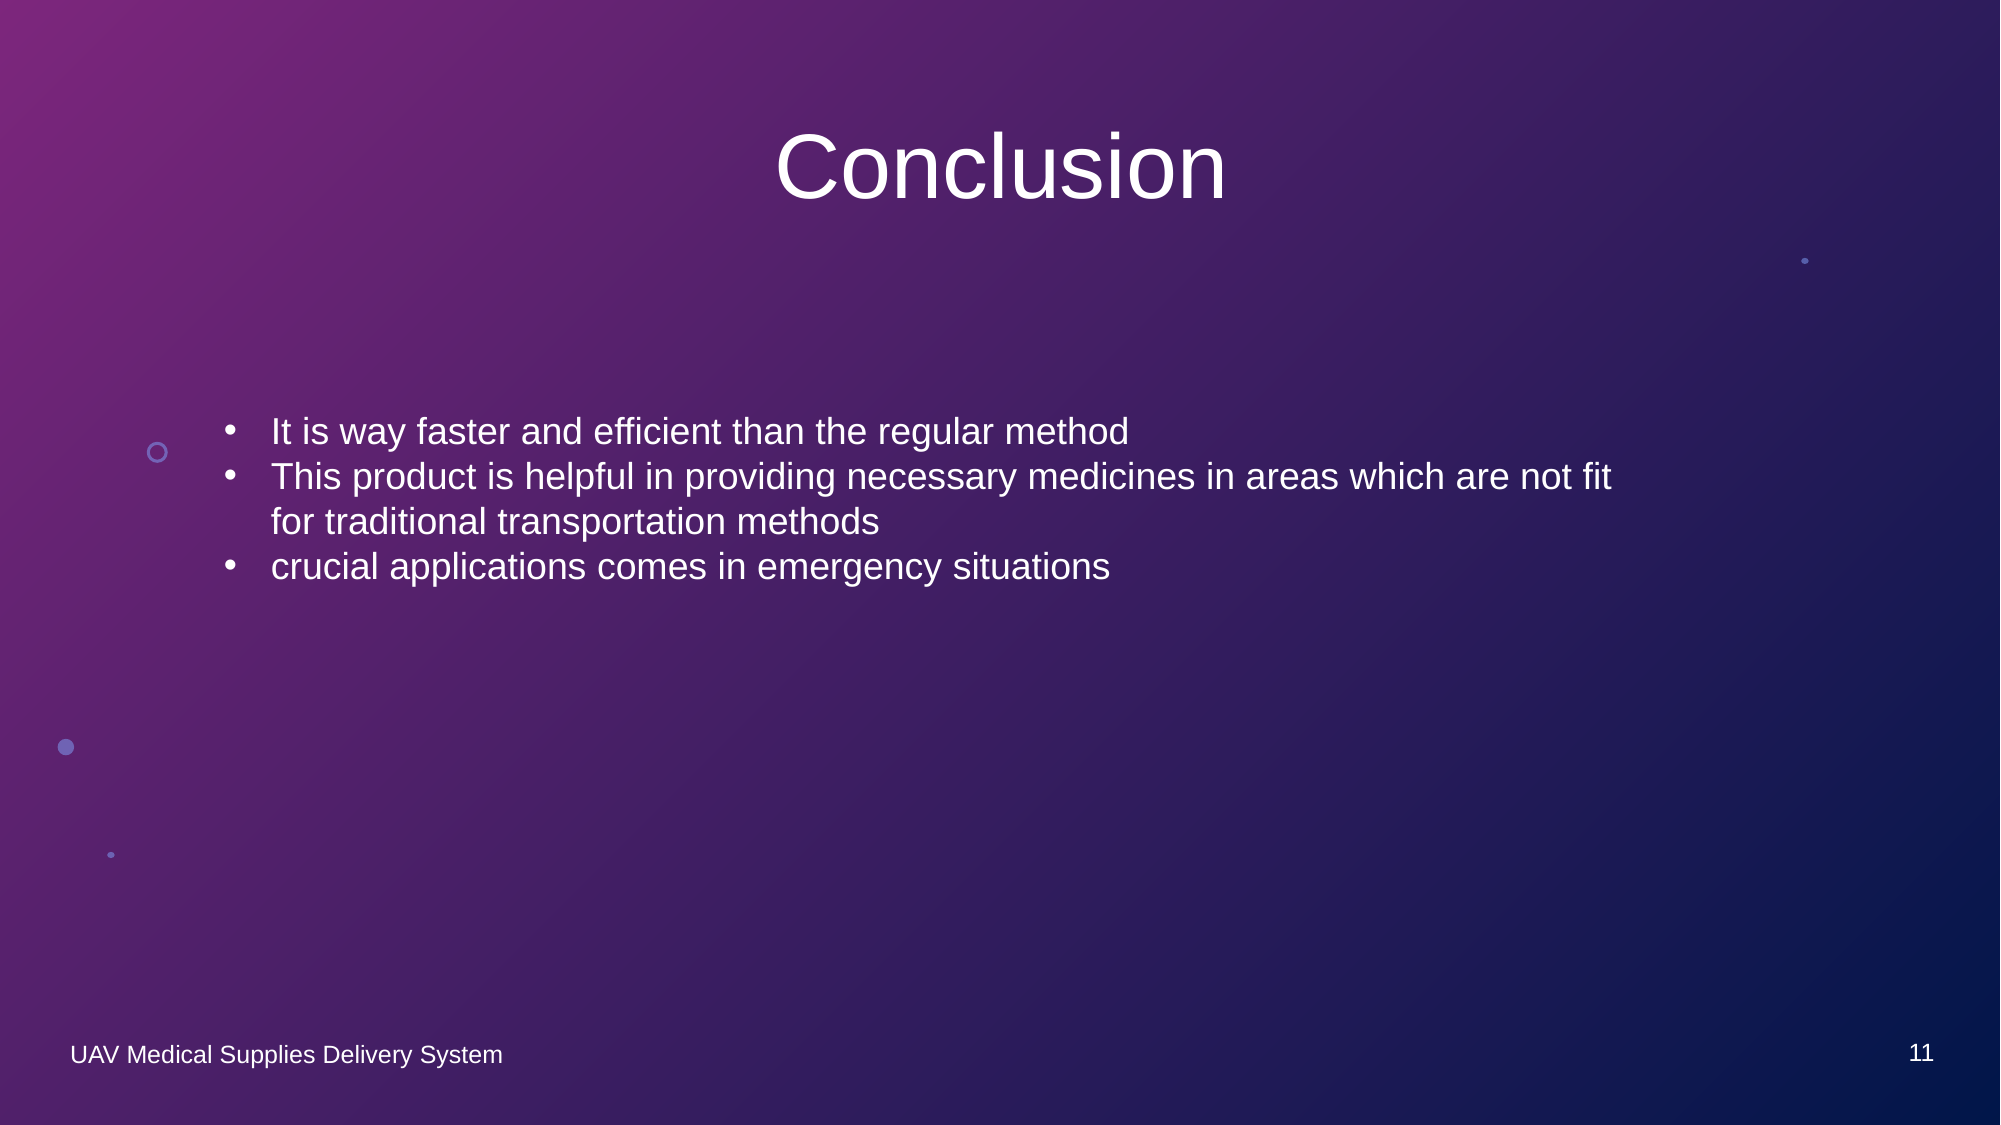

# Conclusion
It is way faster and efficient than the regular method
This product is helpful in providing necessary medicines in areas which are not fit for traditional transportation methods
crucial applications comes in emergency situations
11
UAV Medical Supplies Delivery System